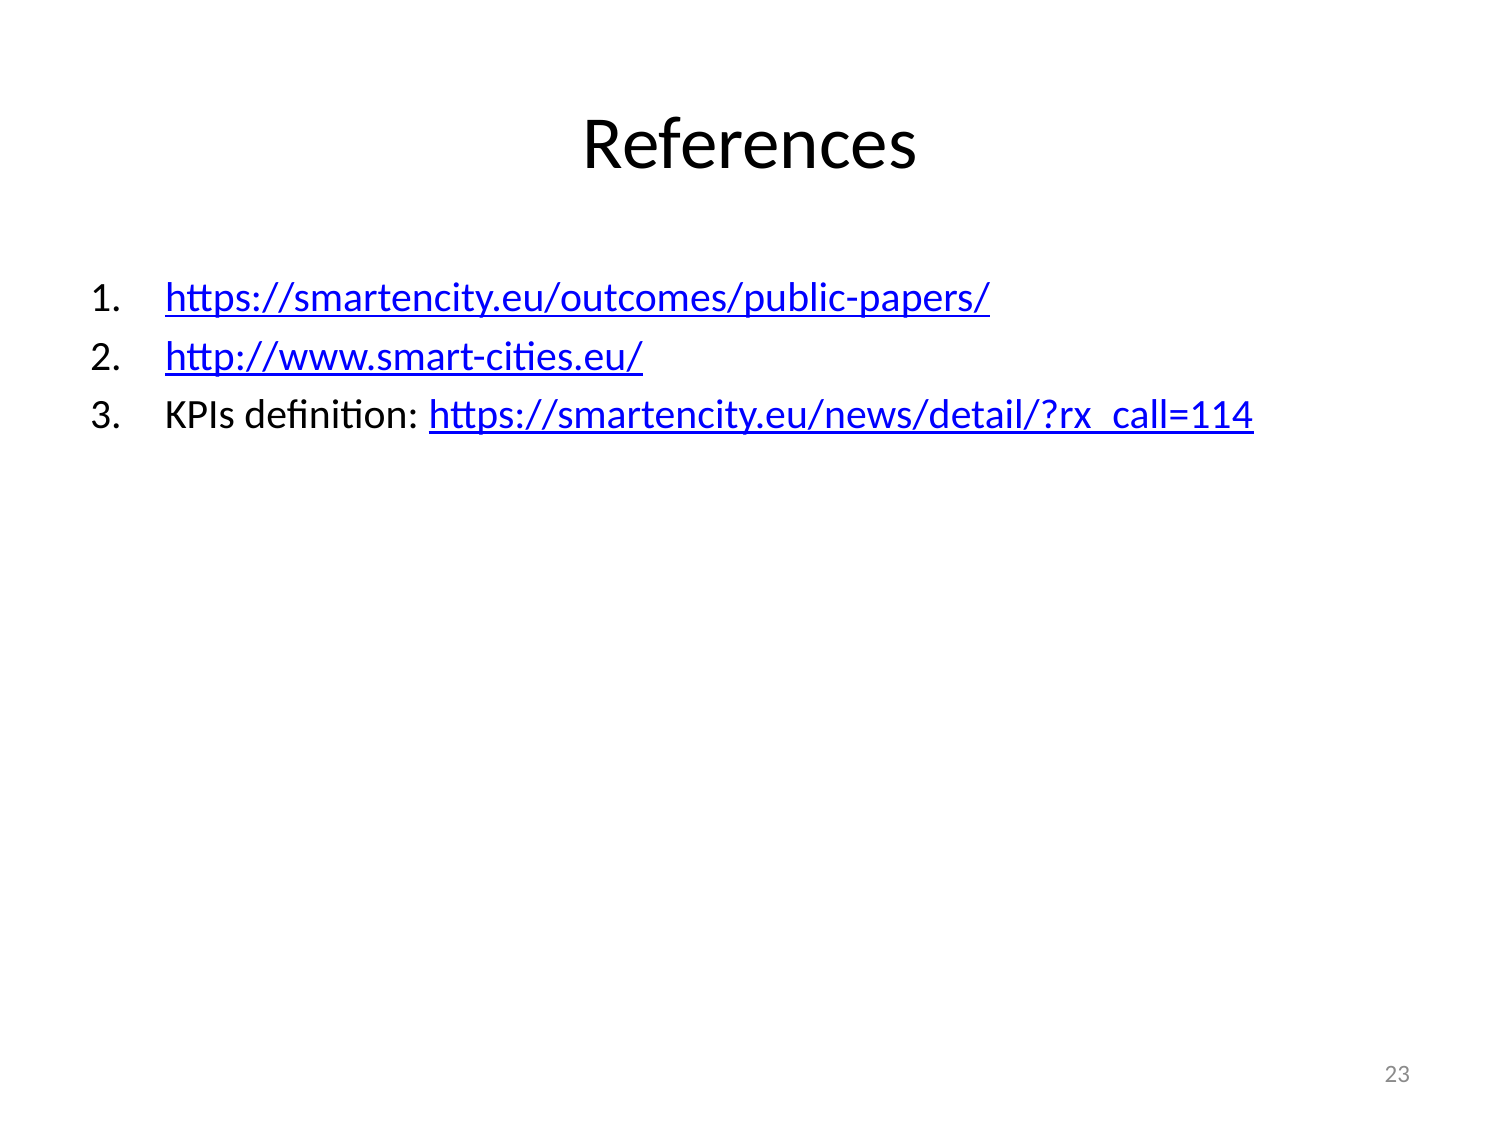

# References
https://smartencity.eu/outcomes/public-papers/
http://www.smart-cities.eu/
KPIs definition: https://smartencity.eu/news/detail/?rx_call=114

23